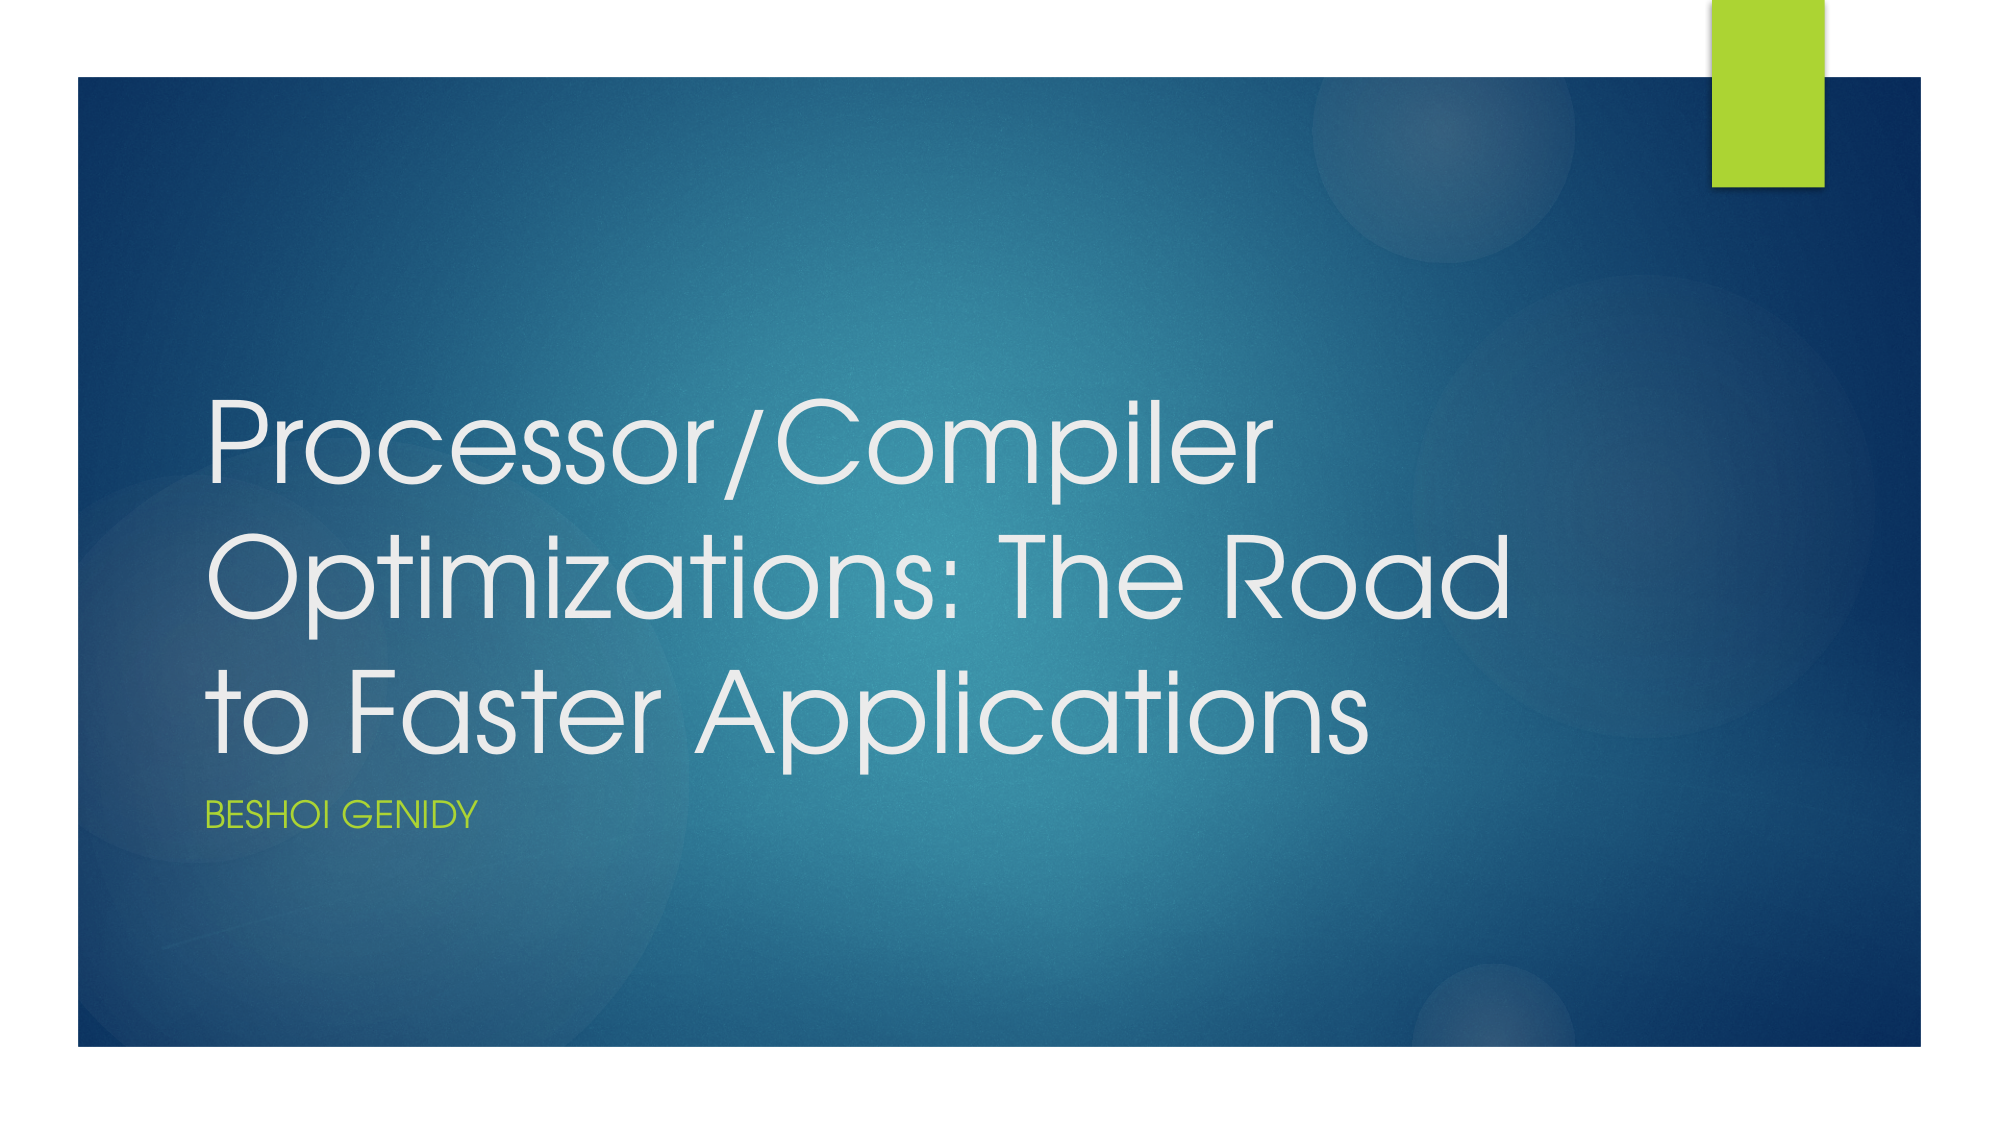

# Processor/Compiler Optimizations: The Road to Faster Applications
Beshoi Genidy